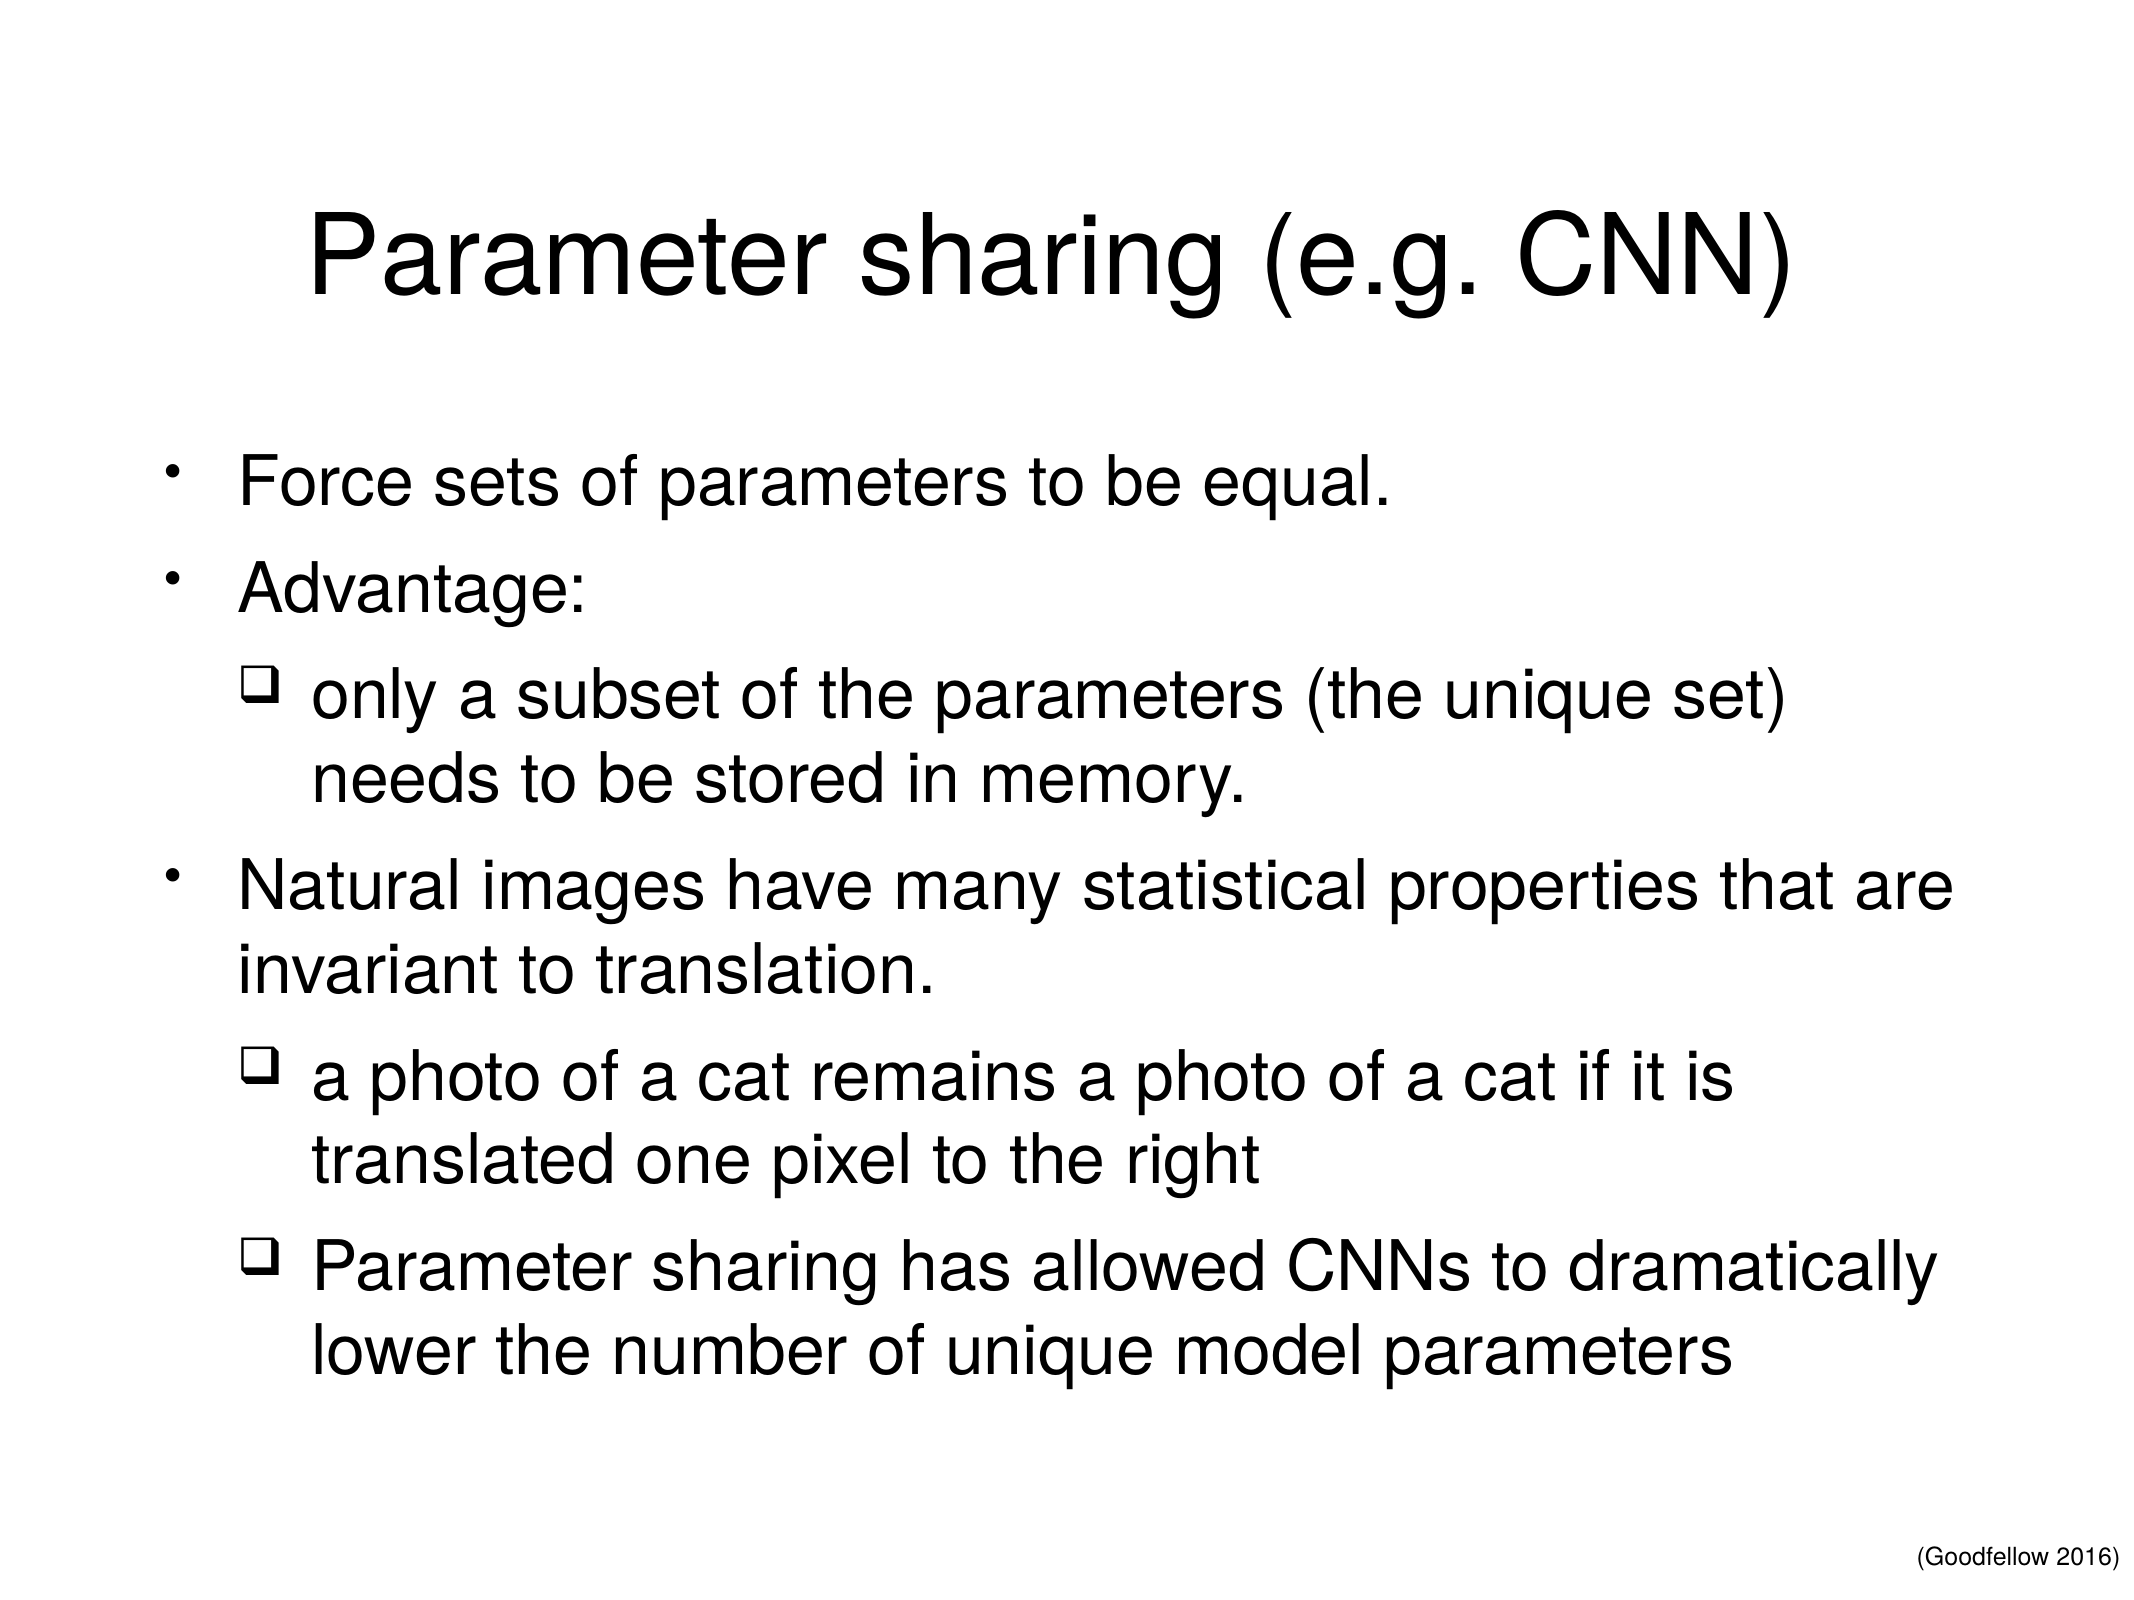

# Parameter sharing (e.g. CNN)
Force sets of parameters to be equal.
Advantage:
only a subset of the parameters (the unique set) needs to be stored in memory.
Natural images have many statistical properties that are invariant to translation.
a photo of a cat remains a photo of a cat if it is translated one pixel to the right
Parameter sharing has allowed CNNs to dramatically lower the number of unique model parameters